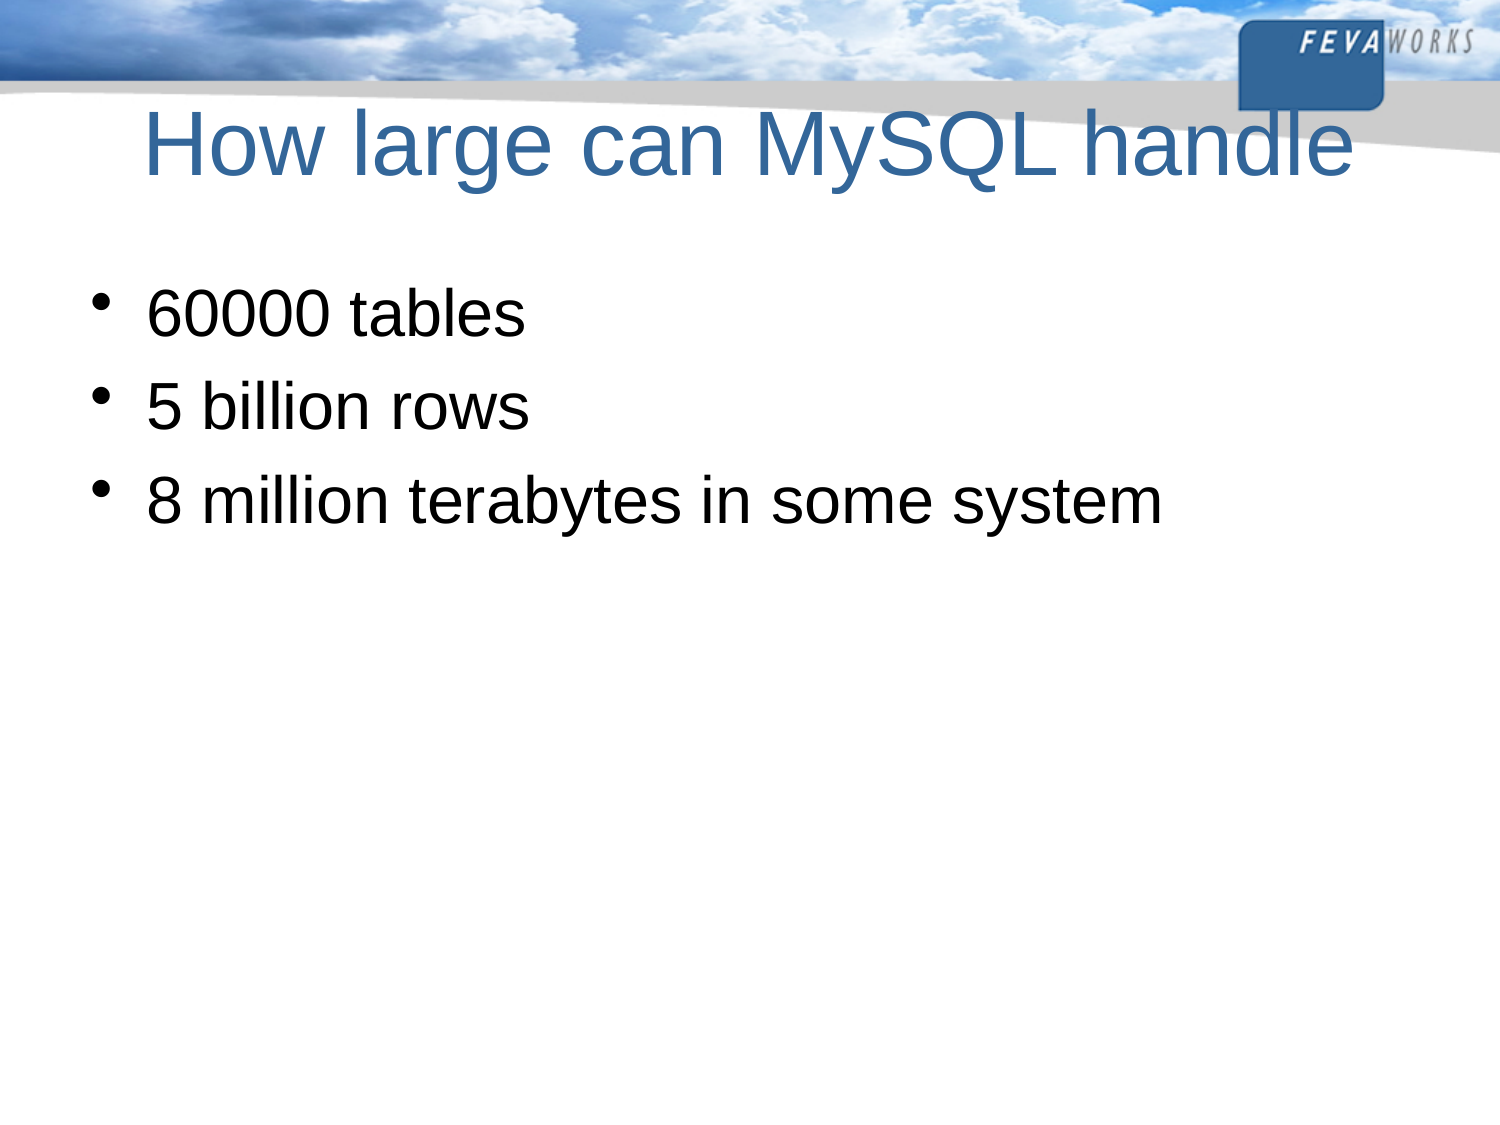

# How large can MySQL handle
60000 tables
5 billion rows
8 million terabytes in some system